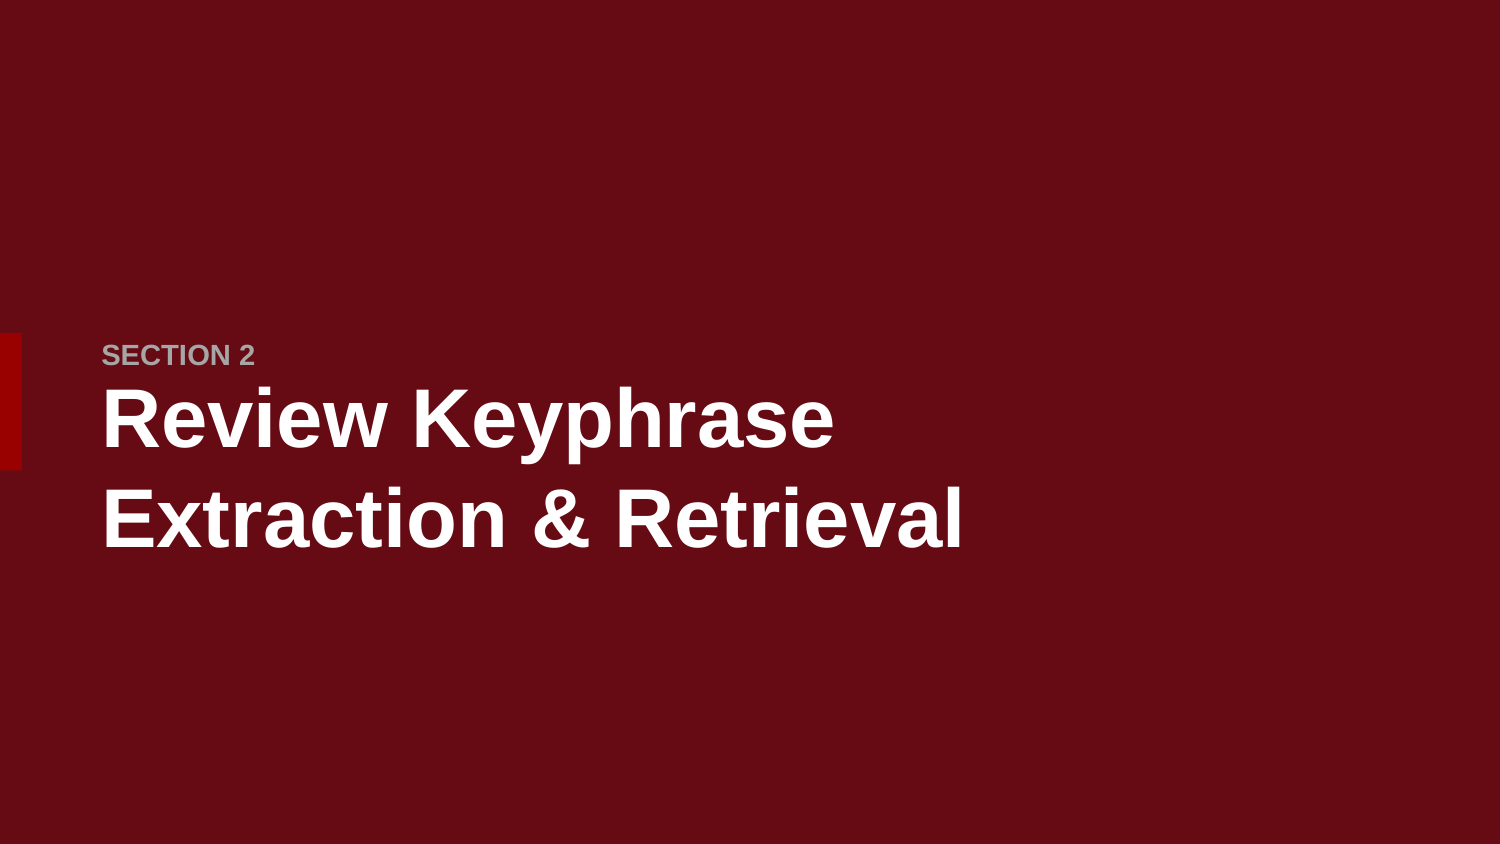

SECTION 2
# Review Keyphrase Extraction & Retrieval